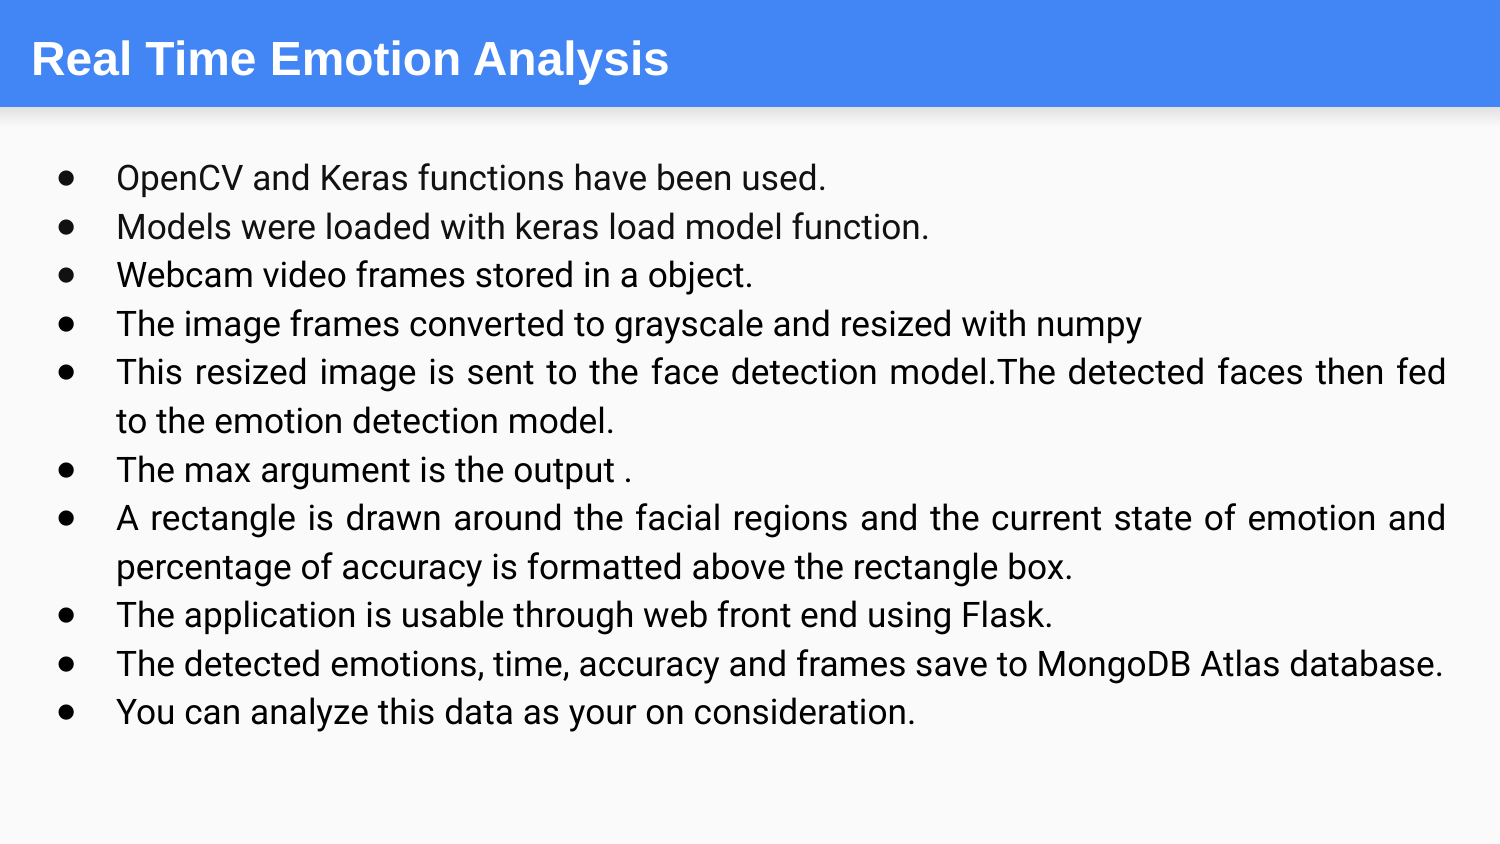

# Real Time Emotion Analysis
OpenCV and Keras functions have been used.
Models were loaded with keras load model function.
Webcam video frames stored in a object.
The image frames converted to grayscale and resized with numpy
This resized image is sent to the face detection model.The detected faces then fed to the emotion detection model.
The max argument is the output .
A rectangle is drawn around the facial regions and the current state of emotion and percentage of accuracy is formatted above the rectangle box.
The application is usable through web front end using Flask.
The detected emotions, time, accuracy and frames save to MongoDB Atlas database.
You can analyze this data as your on consideration.